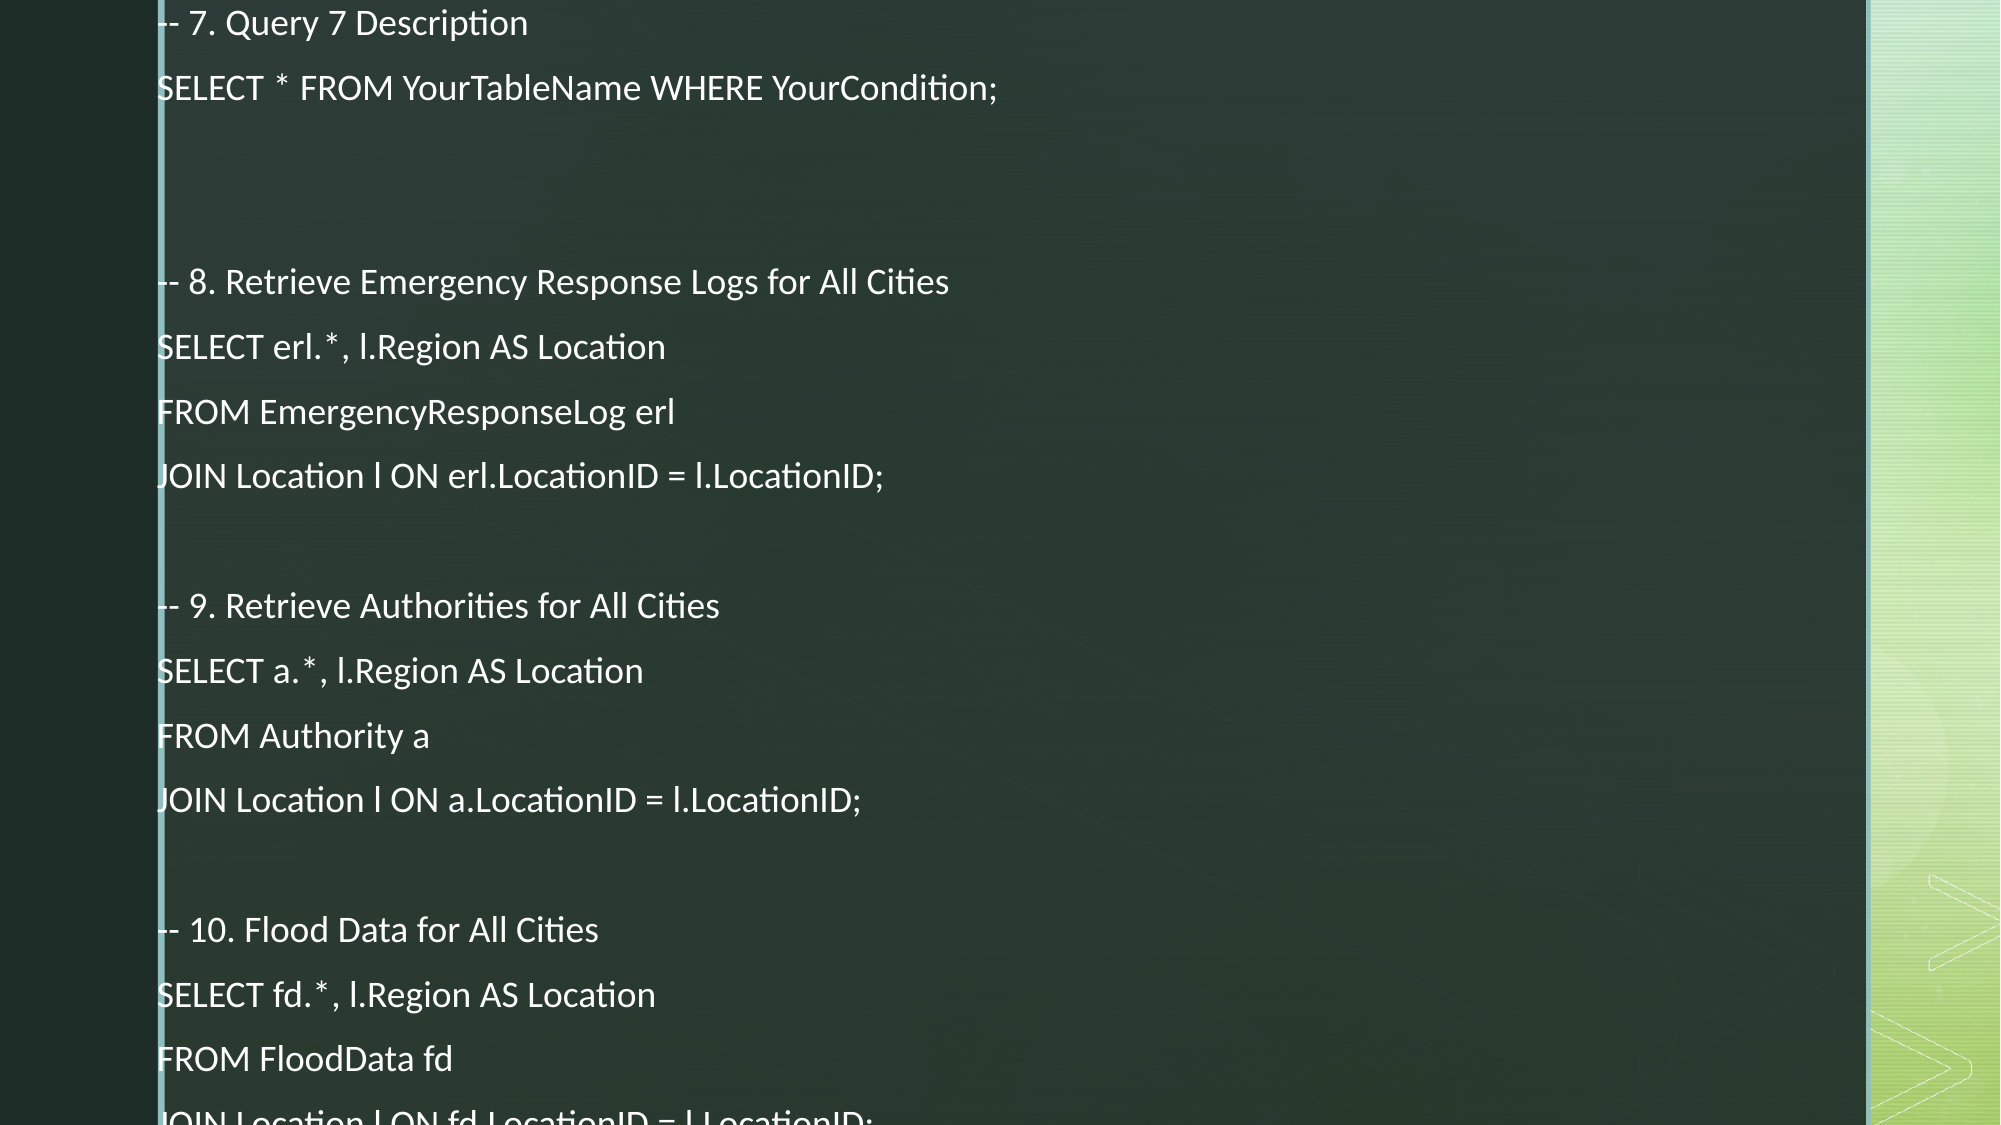

-- 7. Query 7 Description
SELECT * FROM YourTableName WHERE YourCondition;

-- 8. Retrieve Emergency Response Logs for All Cities
SELECT erl.*, l.Region AS Location
FROM EmergencyResponseLog erl
JOIN Location l ON erl.LocationID = l.LocationID;

-- 9. Retrieve Authorities for All Cities
SELECT a.*, l.Region AS Location
FROM Authority a
JOIN Location l ON a.LocationID = l.LocationID;

-- 10. Flood Data for All Cities
SELECT fd.*, l.Region AS Location
FROM FloodData fd
JOIN Location l ON fd.LocationID = l.LocationID;